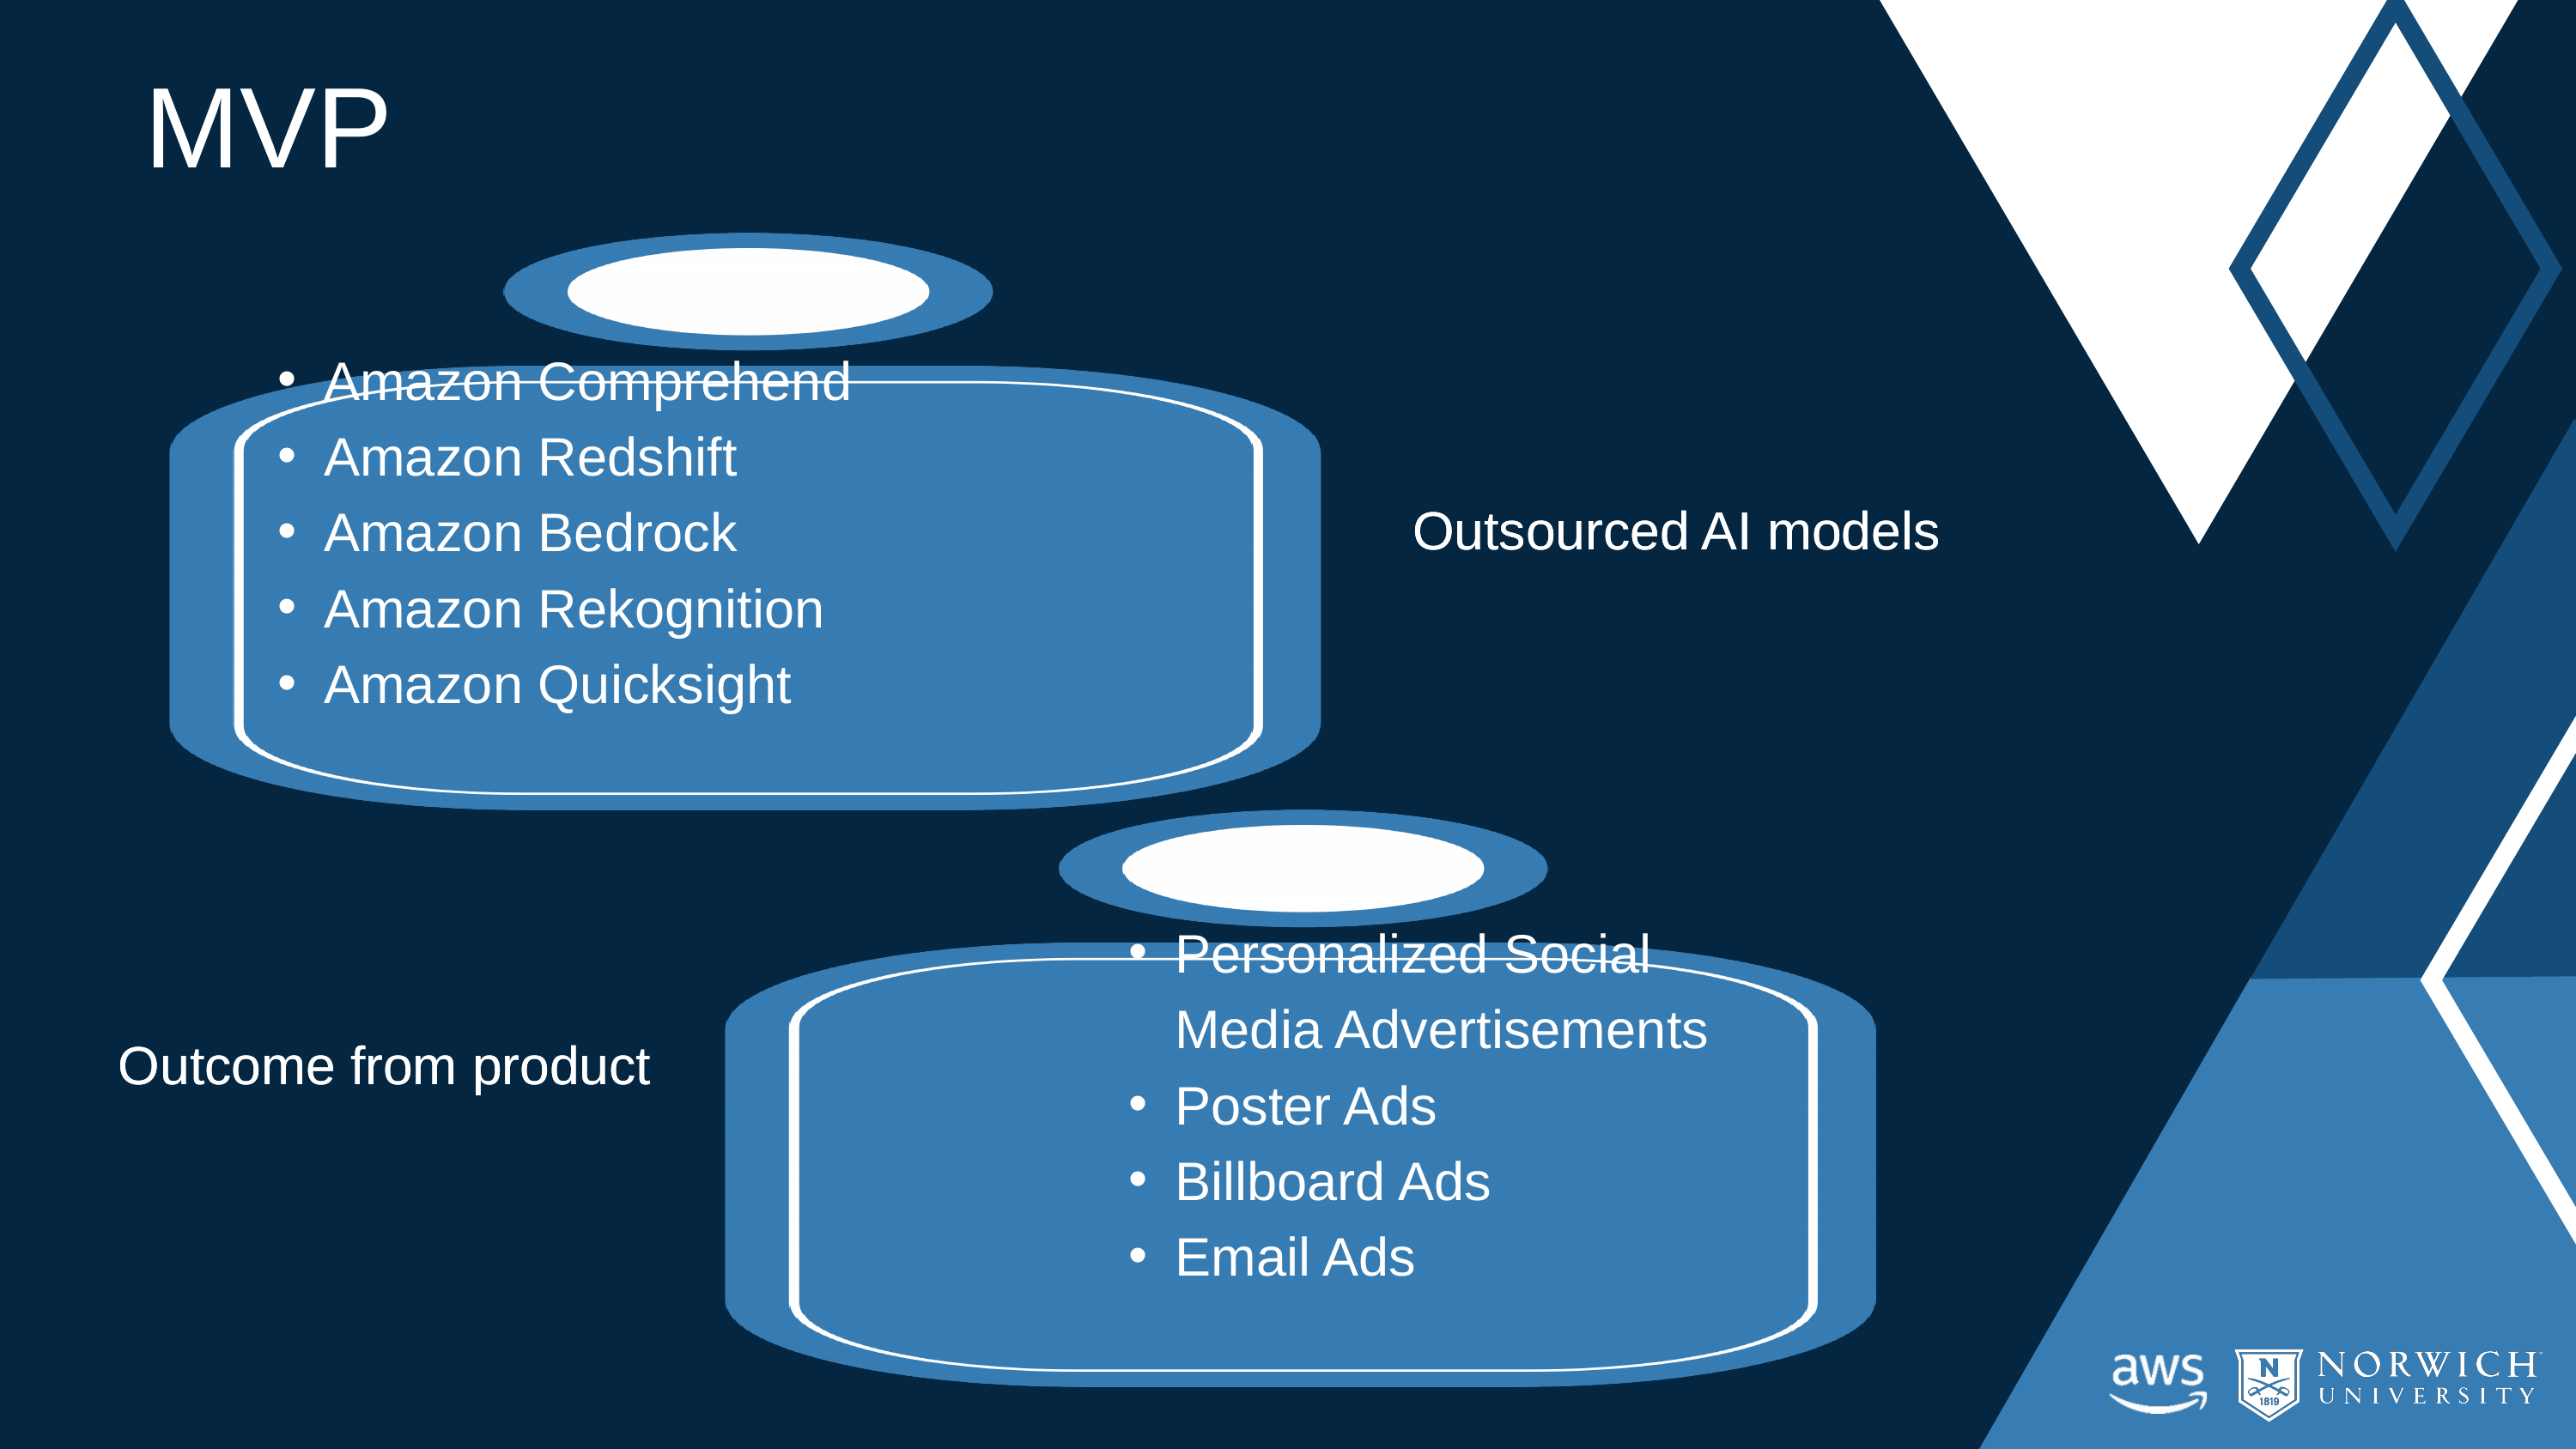

MVP
Amazon Comprehend
Amazon Redshift
Amazon Bedrock
Amazon Rekognition
Amazon Quicksight
Outsourced AI models
Outsourced AI models

Personalized Social Media Advertisements
Poster Ads
Billboard Ads
Email Ads
Outcome from product
Outcome from product